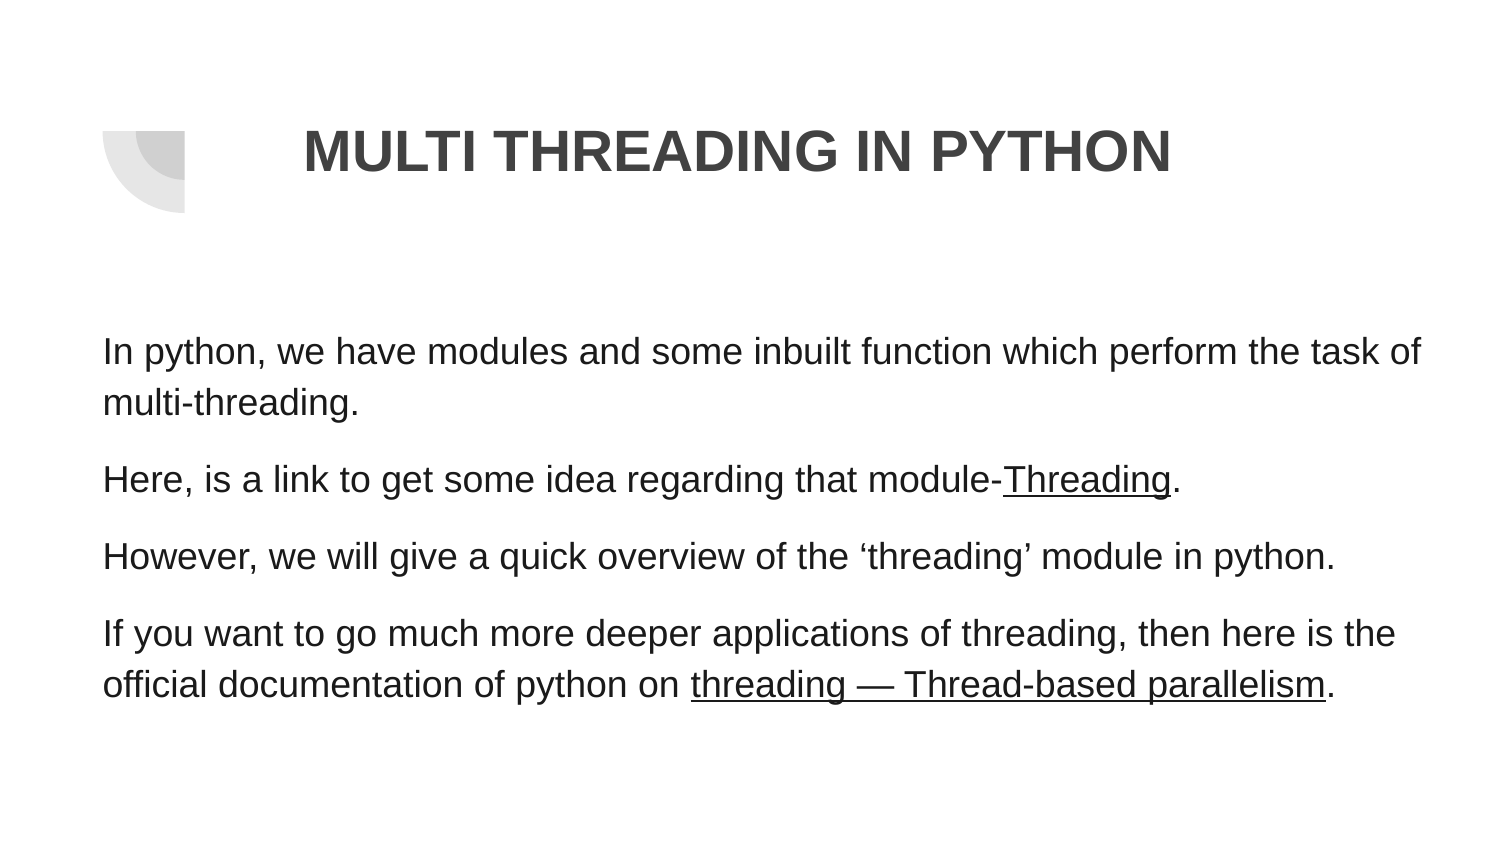

# MULTI THREADING IN PYTHON

In python, we have modules and some inbuilt function which perform the task of multi-threading.
Here, is a link to get some idea regarding that module-Threading.
However, we will give a quick overview of the ‘threading’ module in python.
If you want to go much more deeper applications of threading, then here is the official documentation of python on threading — Thread-based parallelism.